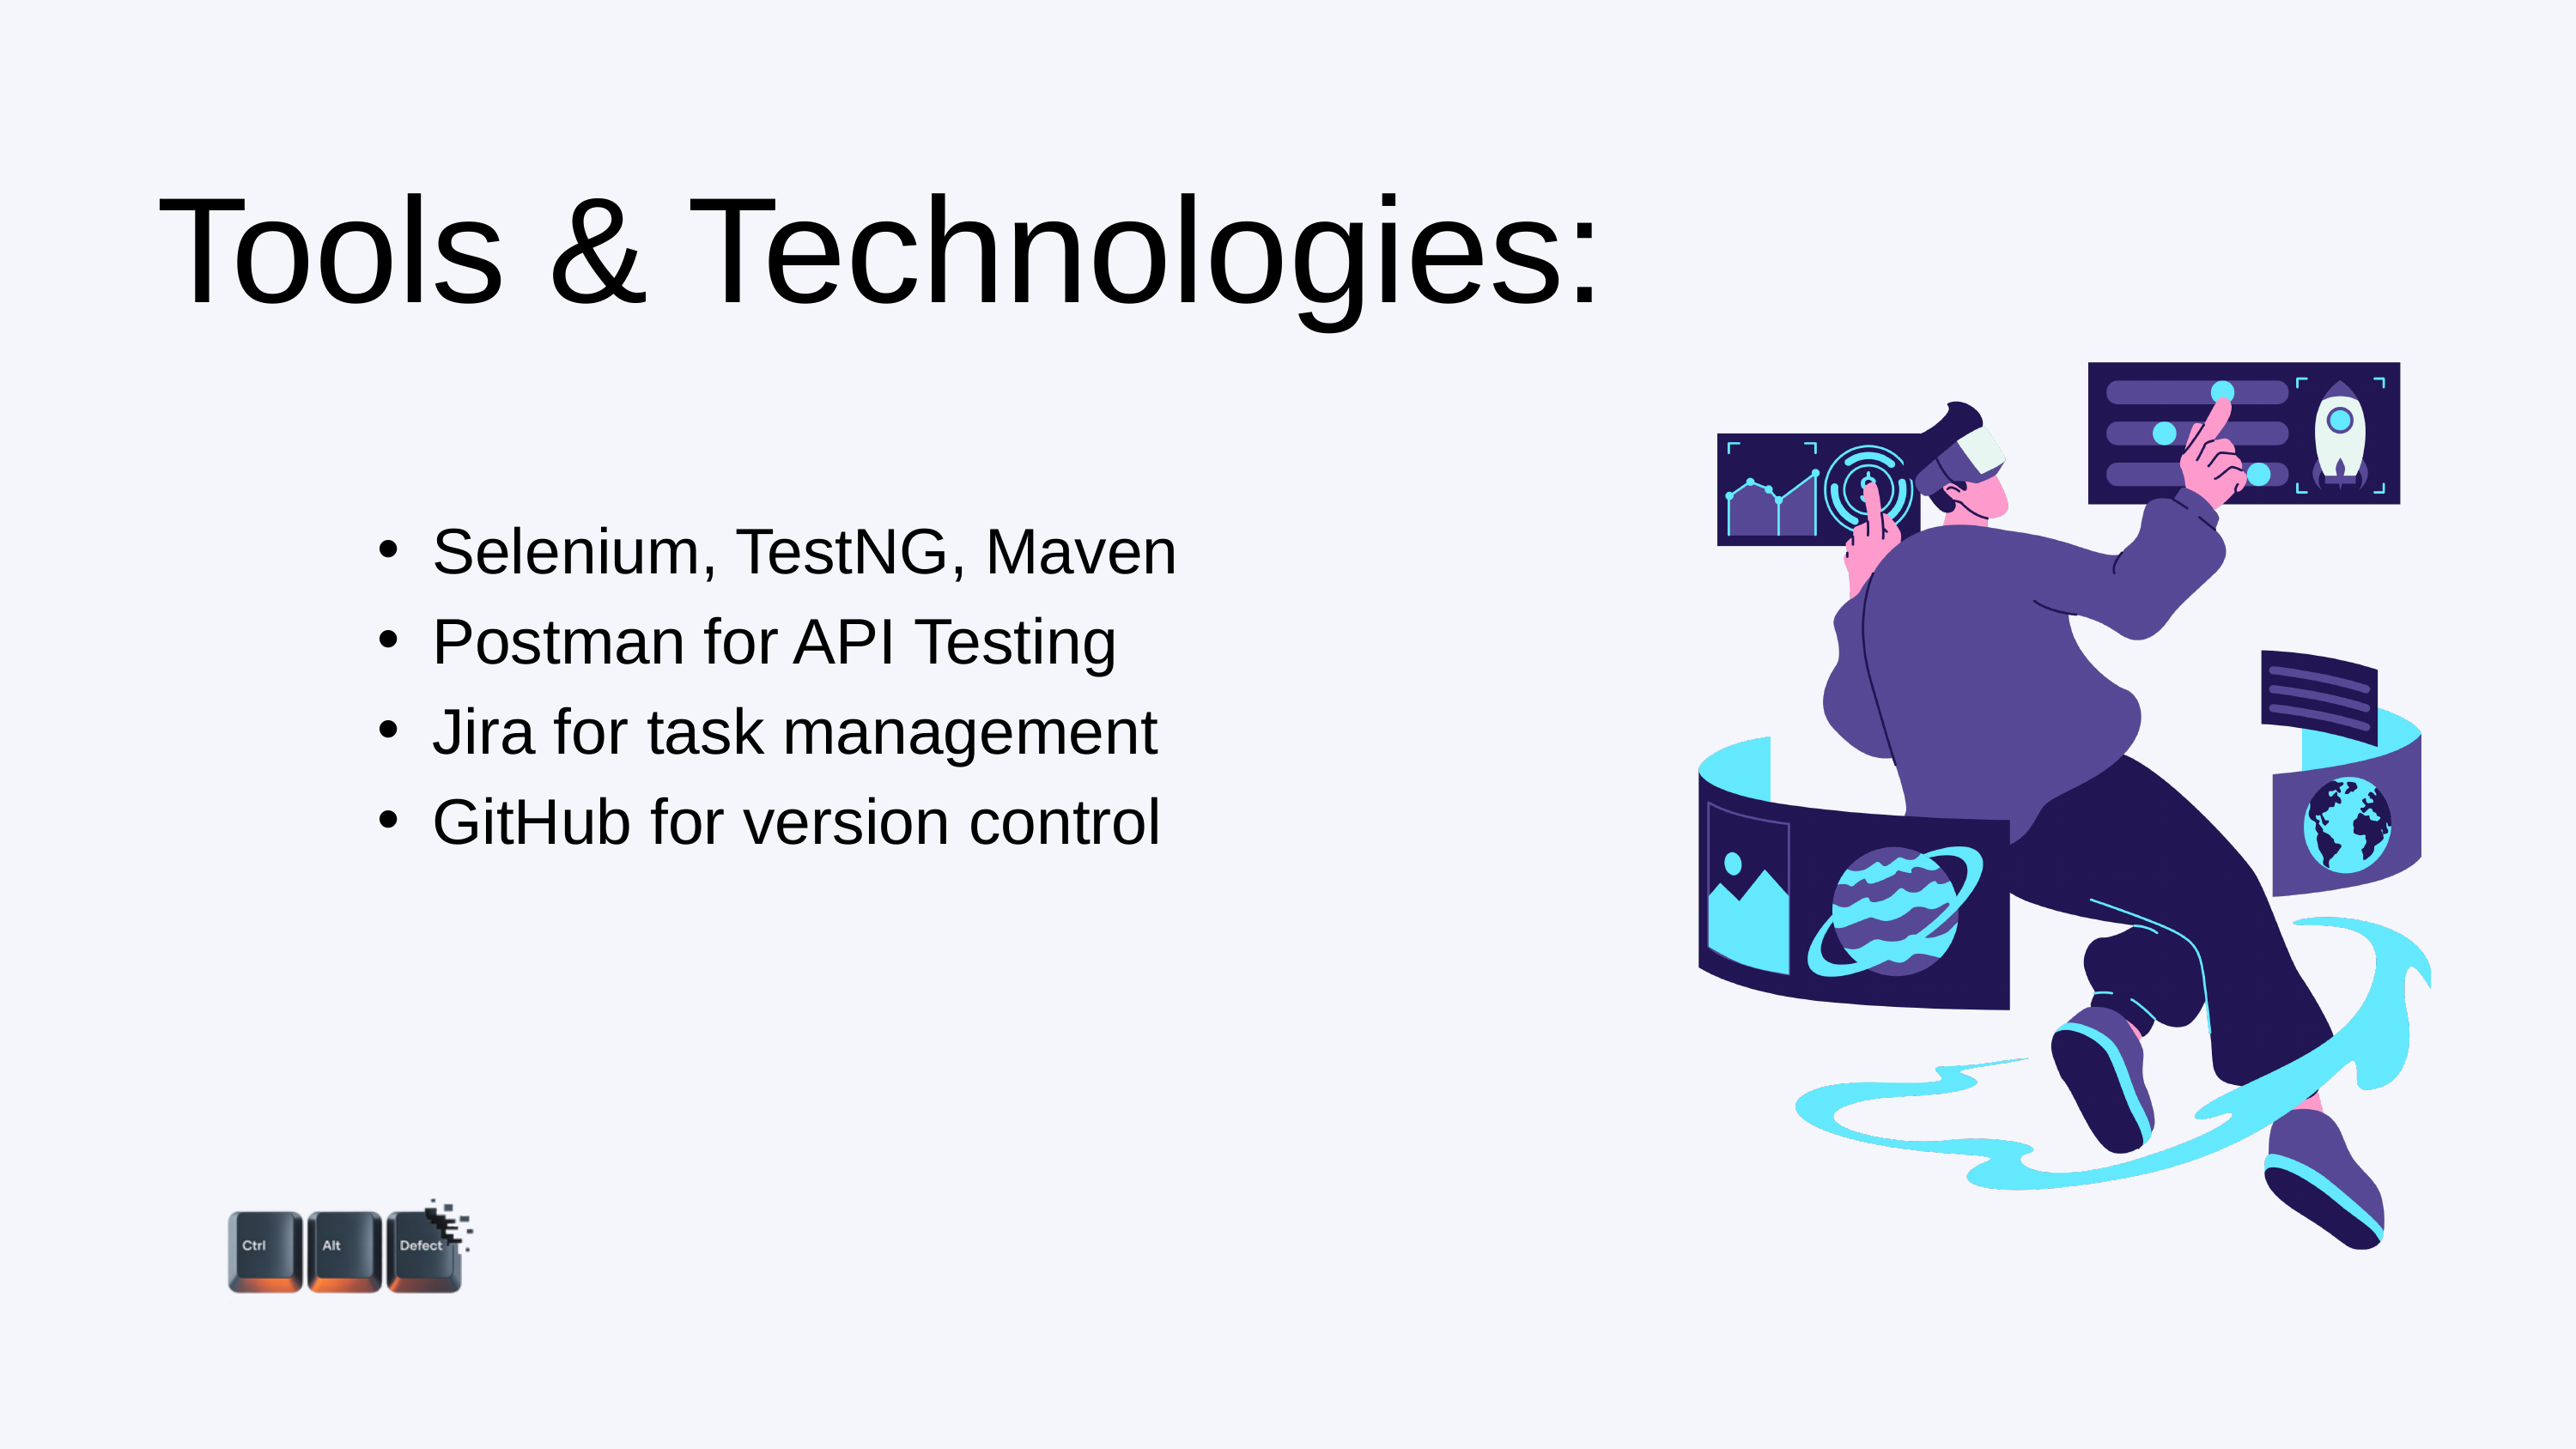

Tools & Technologies:

Selenium, TestNG, Maven
Postman for API Testing
Jira for task management
GitHub for version control